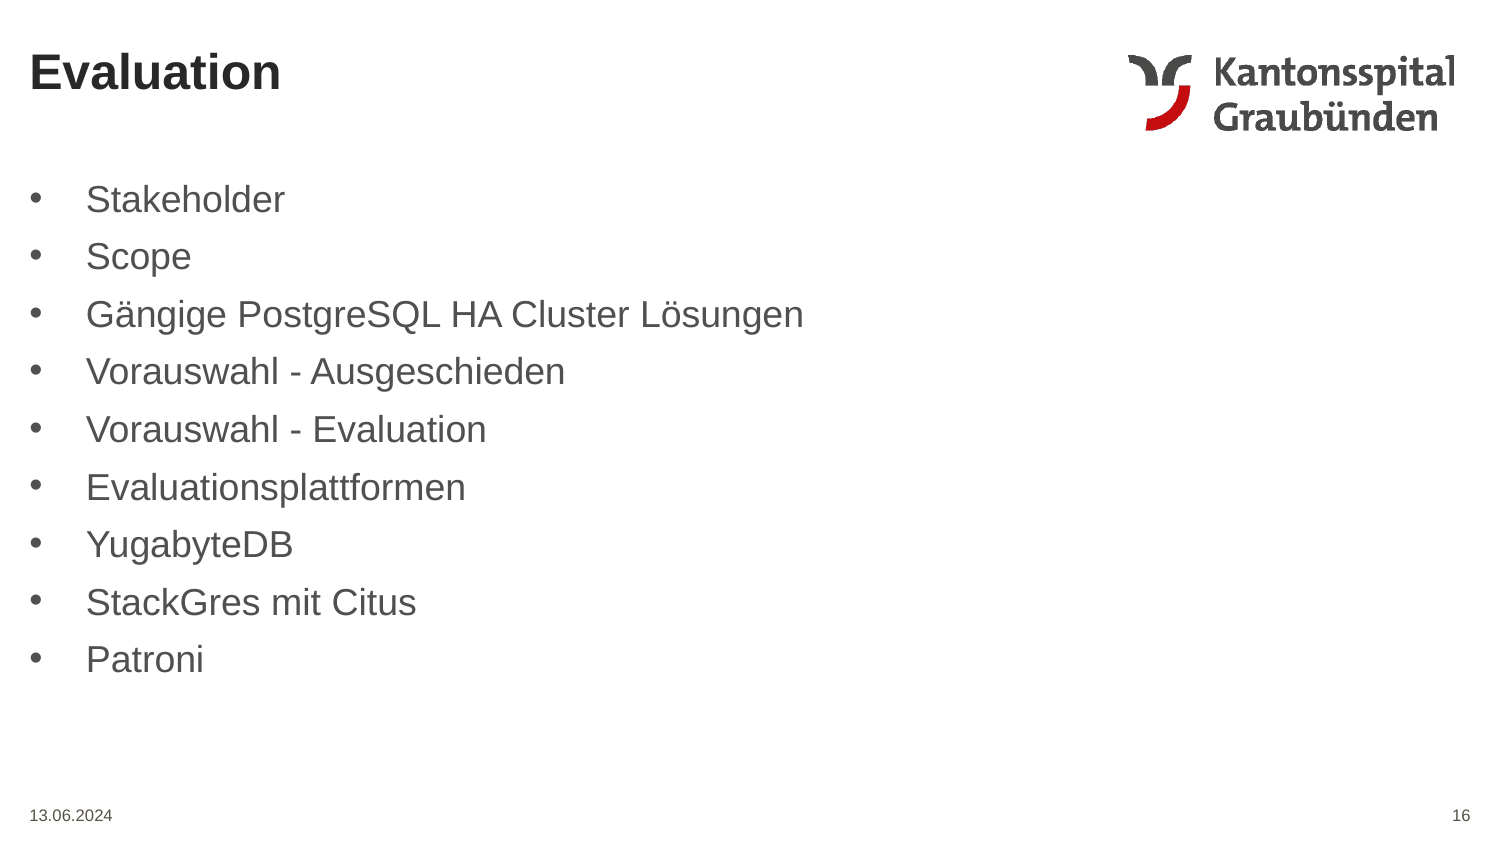

Evaluation
Stakeholder
Scope
Gängige PostgreSQL HA Cluster Lösungen
Vorauswahl - Ausgeschieden
Vorauswahl - Evaluation
Evaluationsplattformen
YugabyteDB
StackGres mit Citus
Patroni
16
13.06.2024